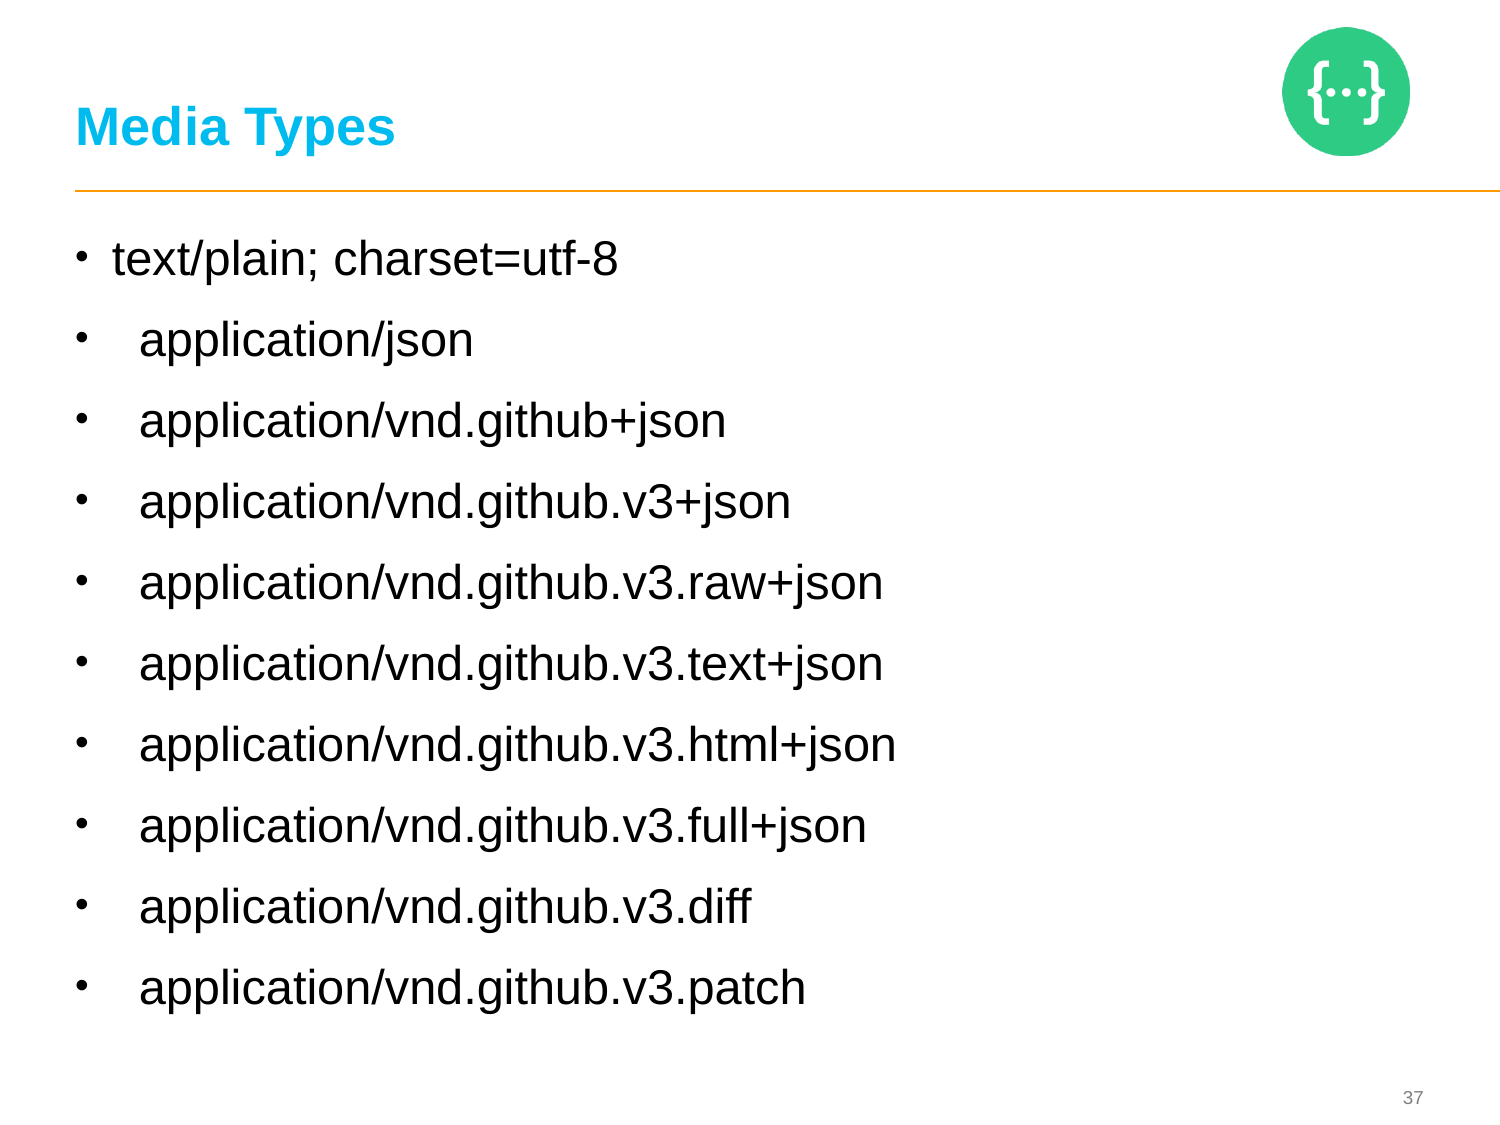

# Media Types
text/plain; charset=utf-8
  application/json
  application/vnd.github+json
  application/vnd.github.v3+json
  application/vnd.github.v3.raw+json
  application/vnd.github.v3.text+json
  application/vnd.github.v3.html+json
  application/vnd.github.v3.full+json
  application/vnd.github.v3.diff
  application/vnd.github.v3.patch